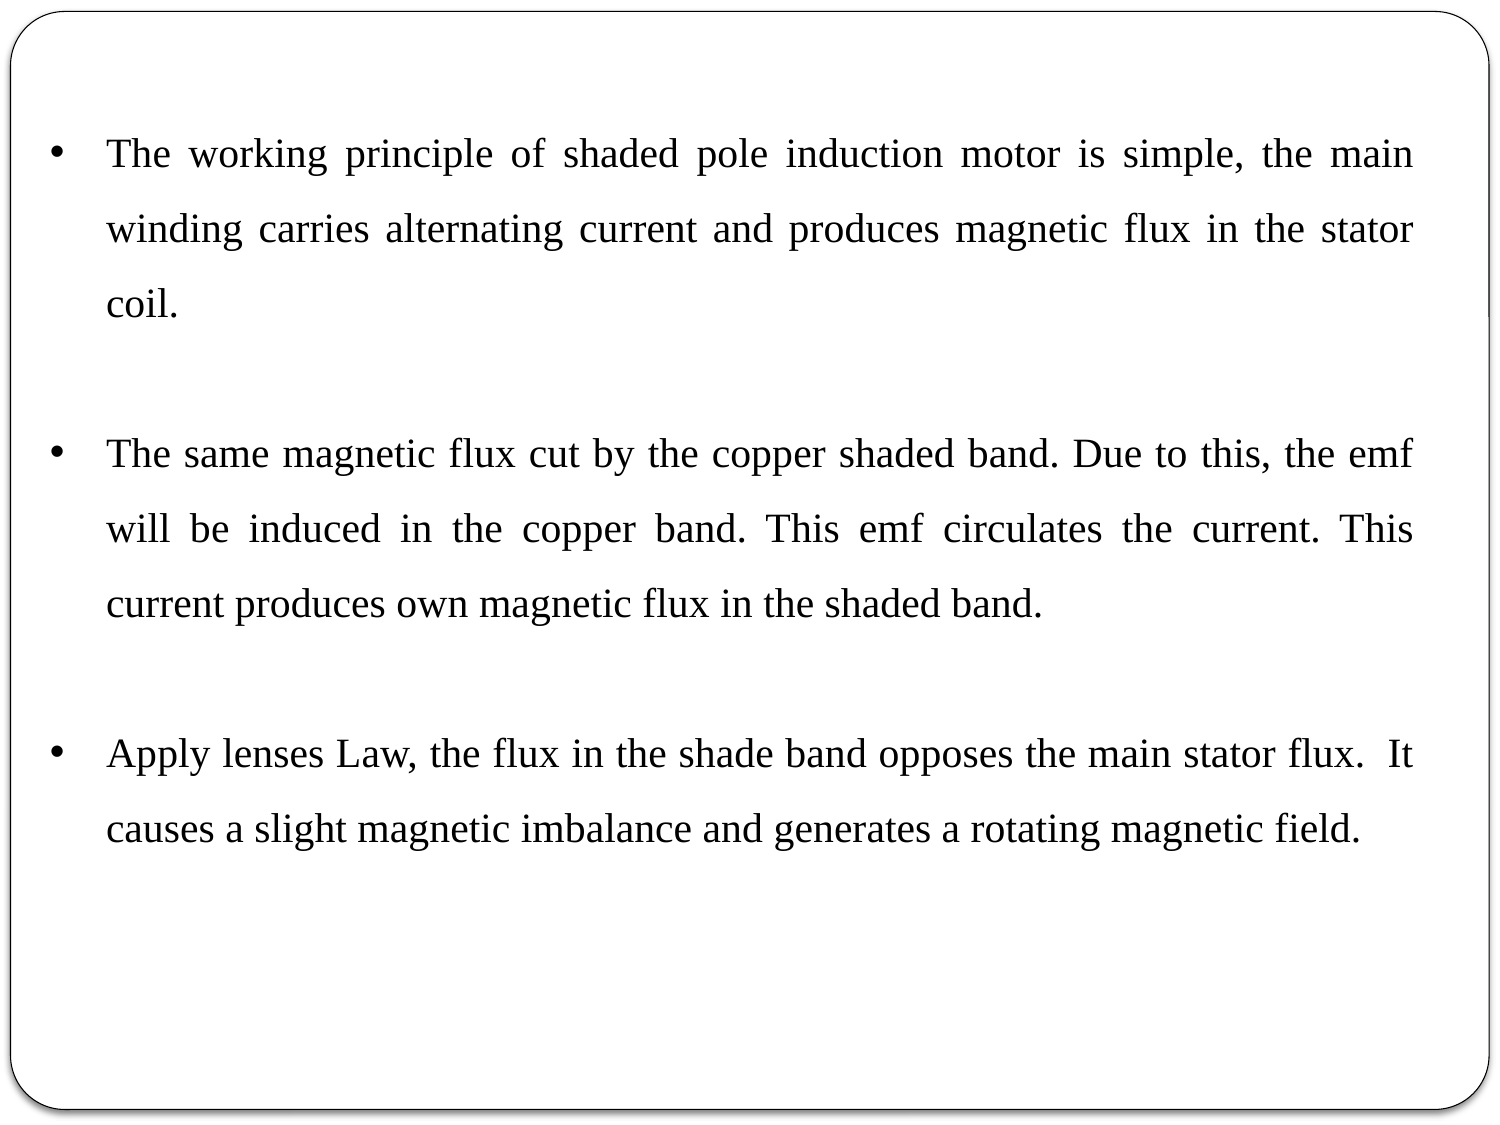

The working principle of shaded pole induction motor is simple, the main winding carries alternating current and produces magnetic flux in the stator coil.

The same magnetic flux cut by the copper shaded band. Due to this, the emf will be induced in the copper band. This emf circulates the current. This current produces own magnetic flux in the shaded band.

Apply lenses Law, the flux in the shade band opposes the main stator flux.  It causes a slight magnetic imbalance and generates a rotating magnetic field.